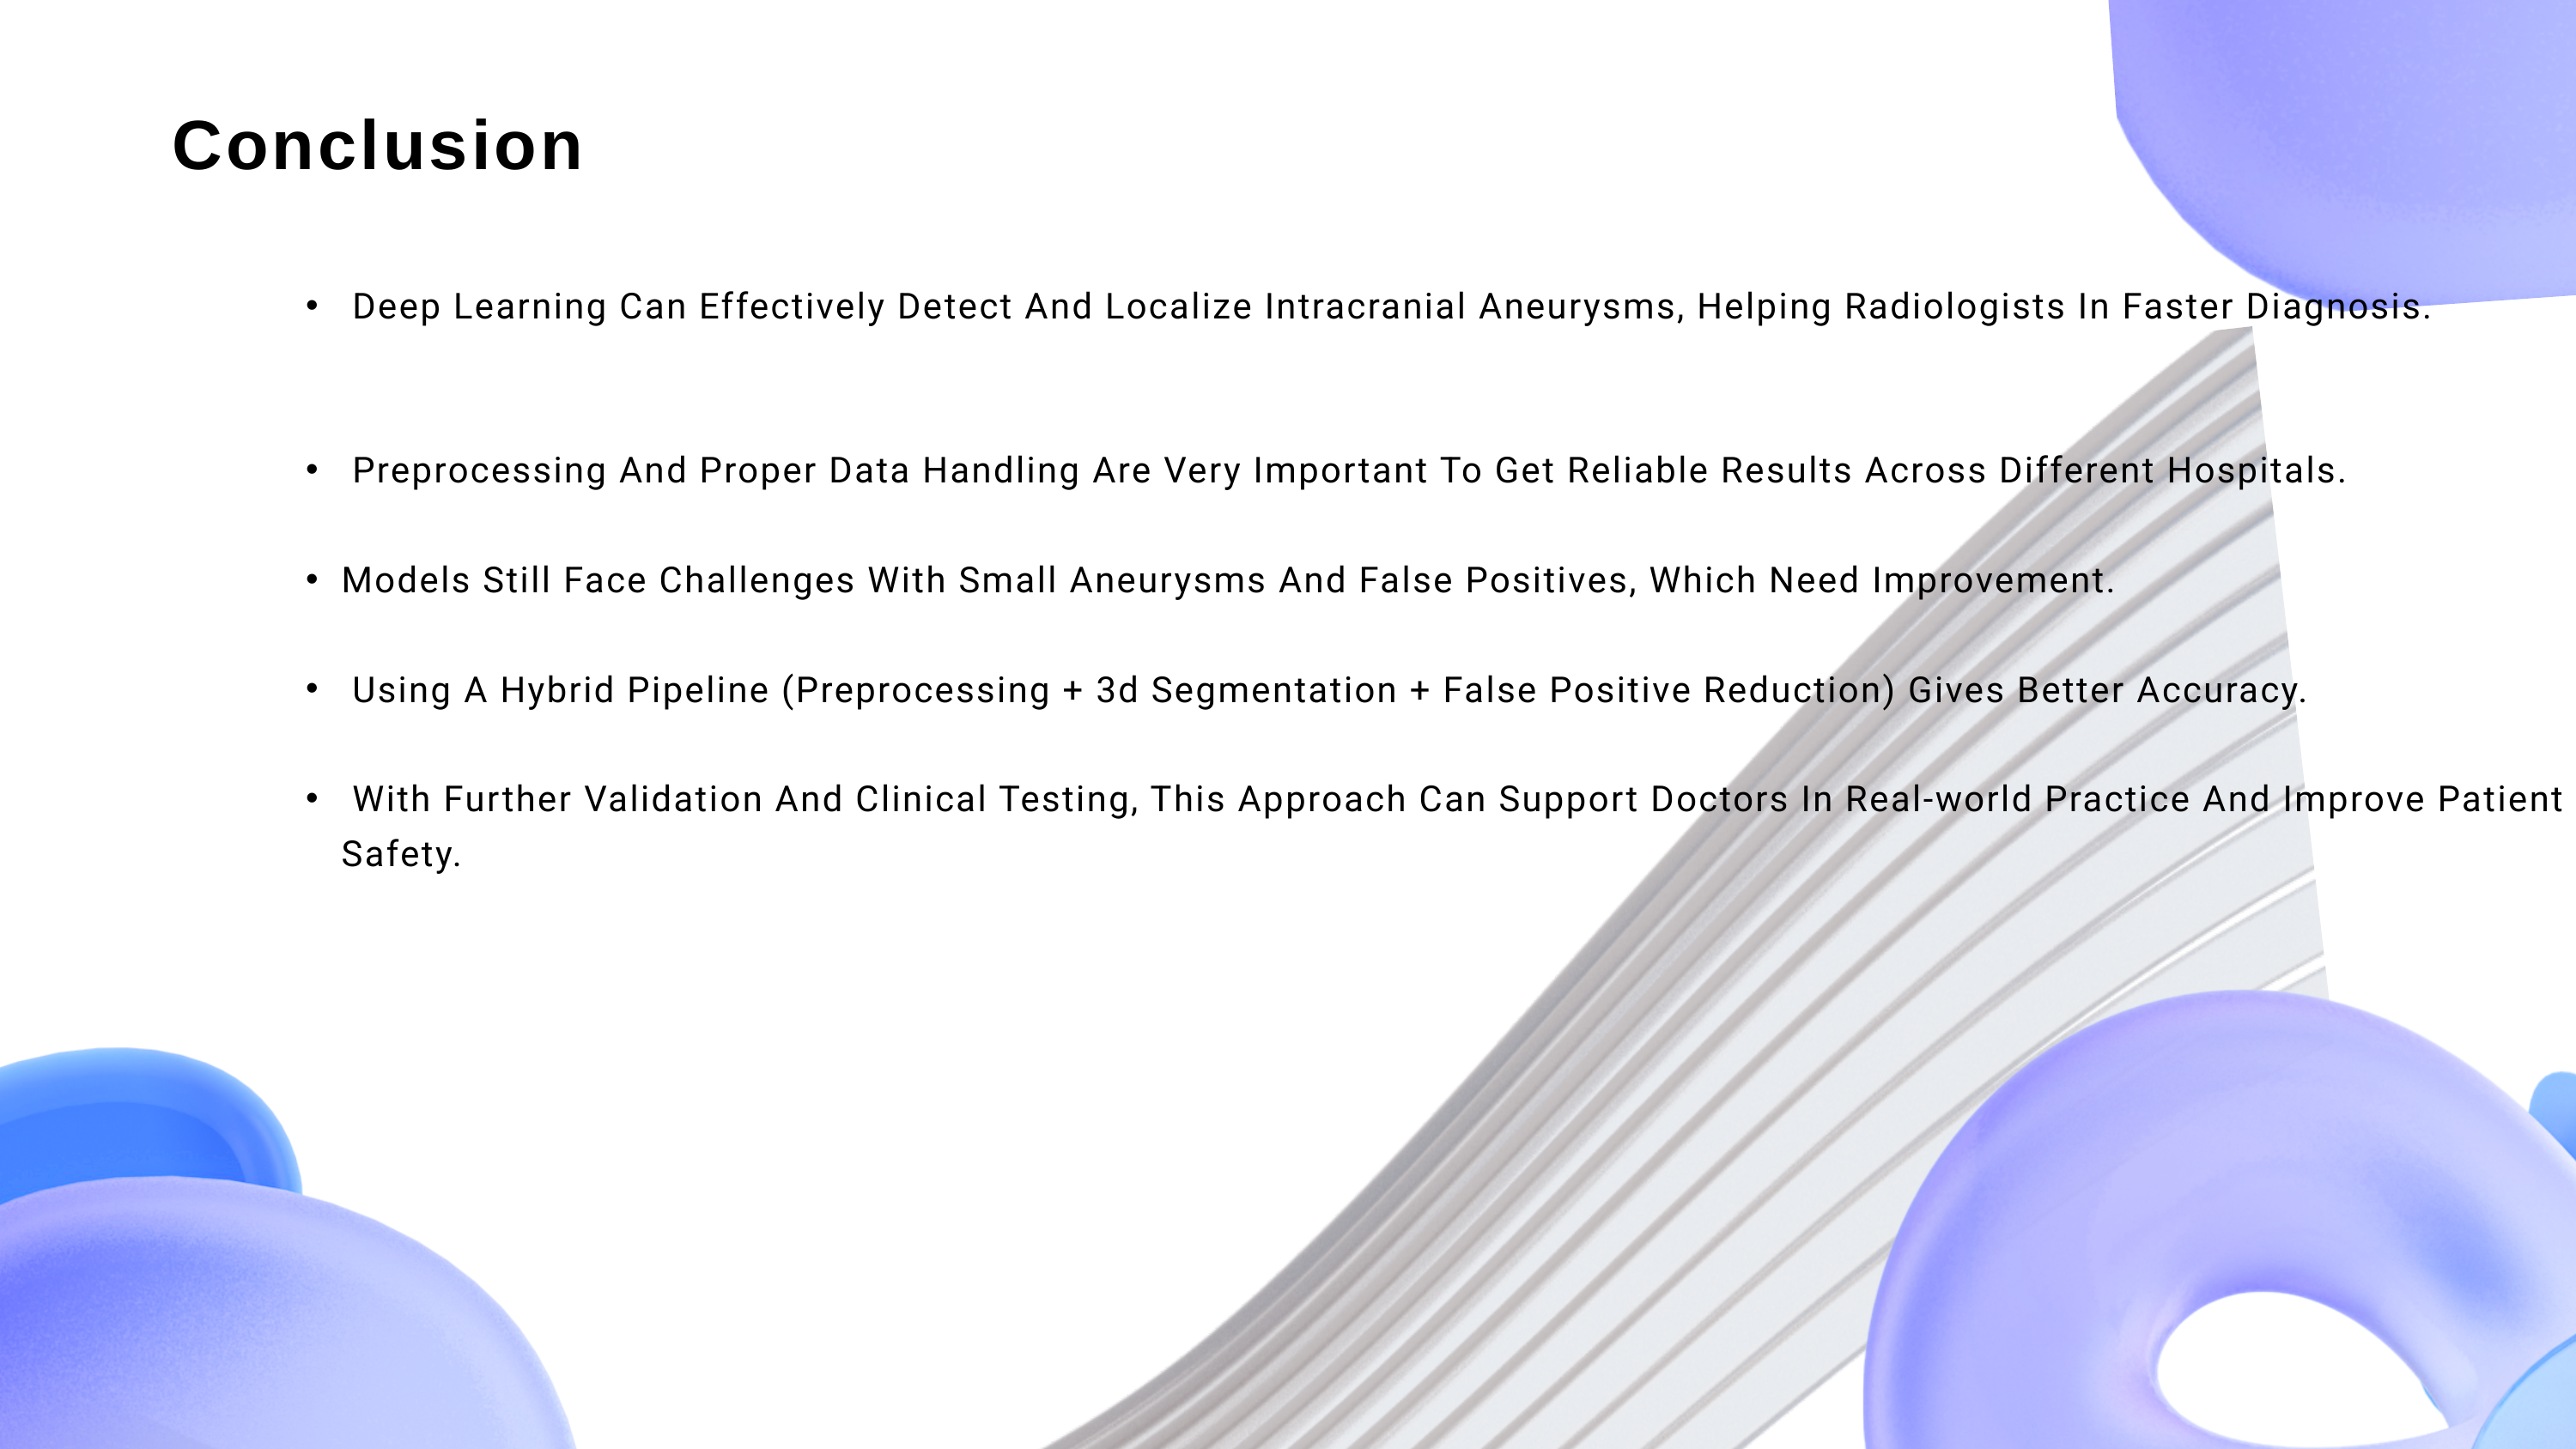

Conclusion
 Deep Learning Can Effectively Detect And Localize Intracranial Aneurysms, Helping Radiologists In Faster Diagnosis.

 Preprocessing And Proper Data Handling Are Very Important To Get Reliable Results Across Different Hospitals.

Models Still Face Challenges With Small Aneurysms And False Positives, Which Need Improvement.

 Using A Hybrid Pipeline (Preprocessing + 3d Segmentation + False Positive Reduction) Gives Better Accuracy.

 With Further Validation And Clinical Testing, This Approach Can Support Doctors In Real-world Practice And Improve Patient Safety.